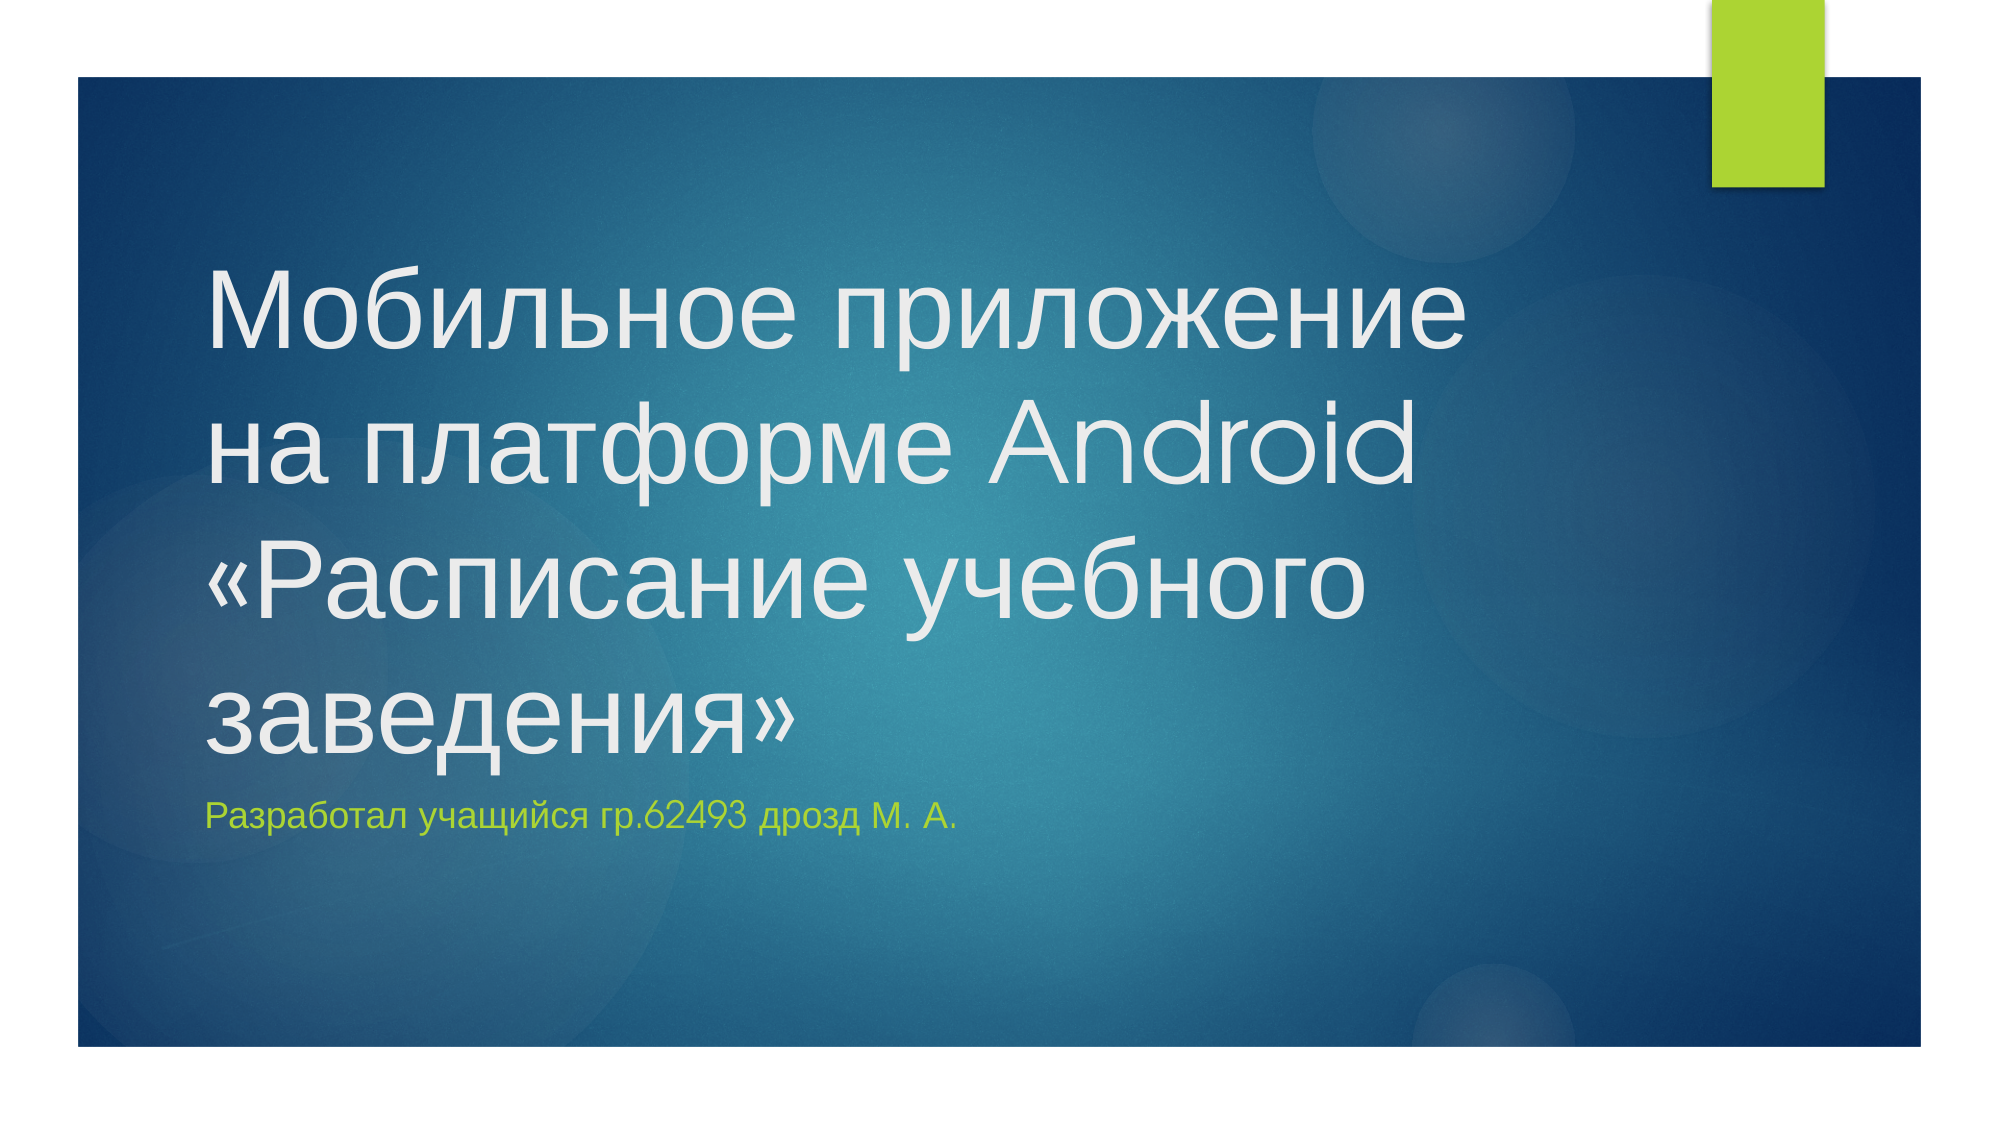

# Мобильное приложение на платформе Android «Расписание учебного заведения»
Разработал учащийся гр.62493 дрозд М. А.